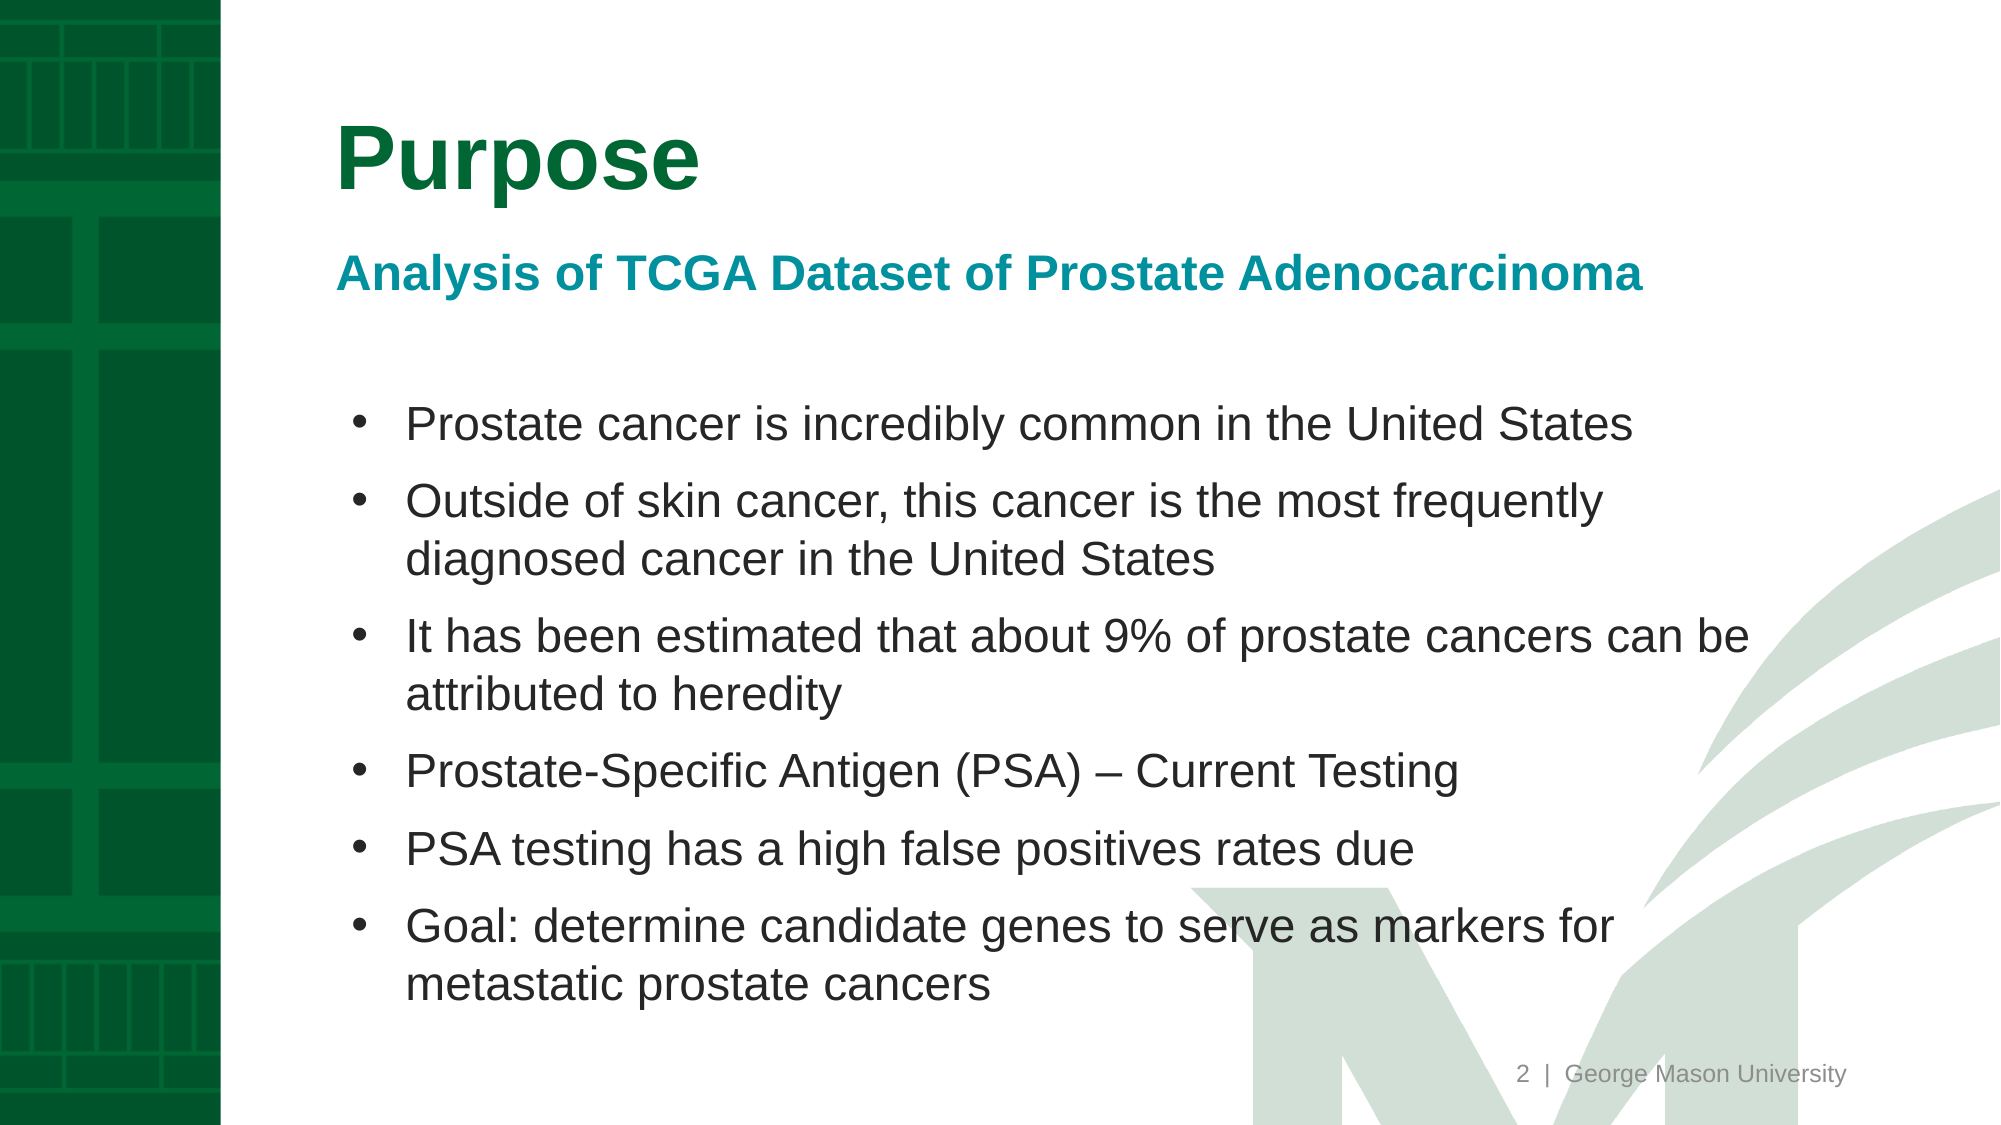

# Purpose
Analysis of TCGA Dataset of Prostate Adenocarcinoma
Prostate cancer is incredibly common in the United States
Outside of skin cancer, this cancer is the most frequently diagnosed cancer in the United States
It has been estimated that about 9% of prostate cancers can be attributed to heredity
Prostate-Specific Antigen (PSA) – Current Testing
PSA testing has a high false positives rates due
Goal: determine candidate genes to serve as markers for metastatic prostate cancers
2  |  George Mason University